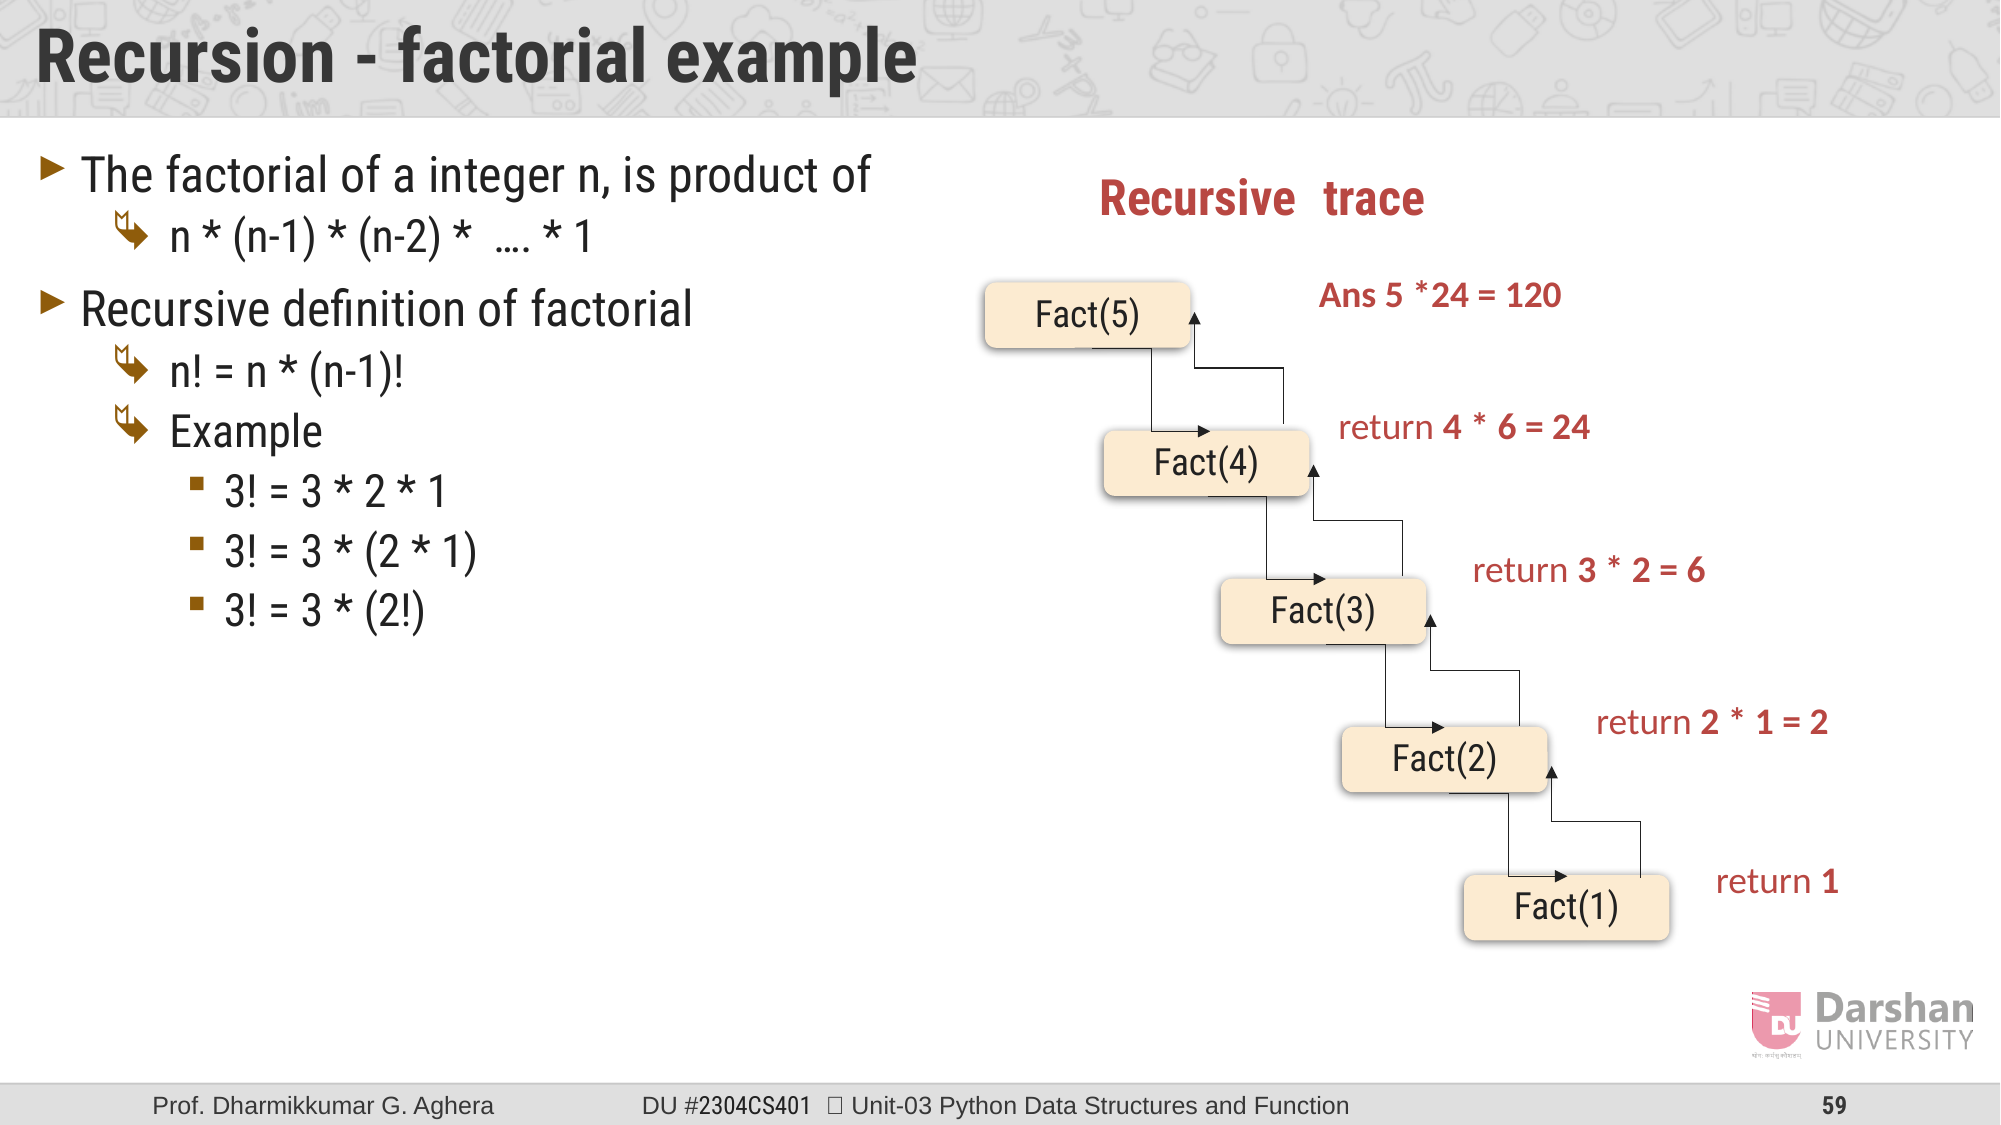

# Recursion - factorial example
The factorial of a integer n, is product of
n * (n-1) * (n-2) *  …. * 1
Recursive definition of factorial
n! = n * (n-1)!
Example
3! = 3 * 2 * 1
3! = 3 * (2 * 1)
3! = 3 * (2!)

Recursive trace
Final Ans 5 *24 = 120
Fact(5)
return 4 * 6 = 24
Fact(4)
return 3 * 2 = 6
Fact(3)
return 2 * 1 = 2
Fact(2)
return 1
Fact(1)